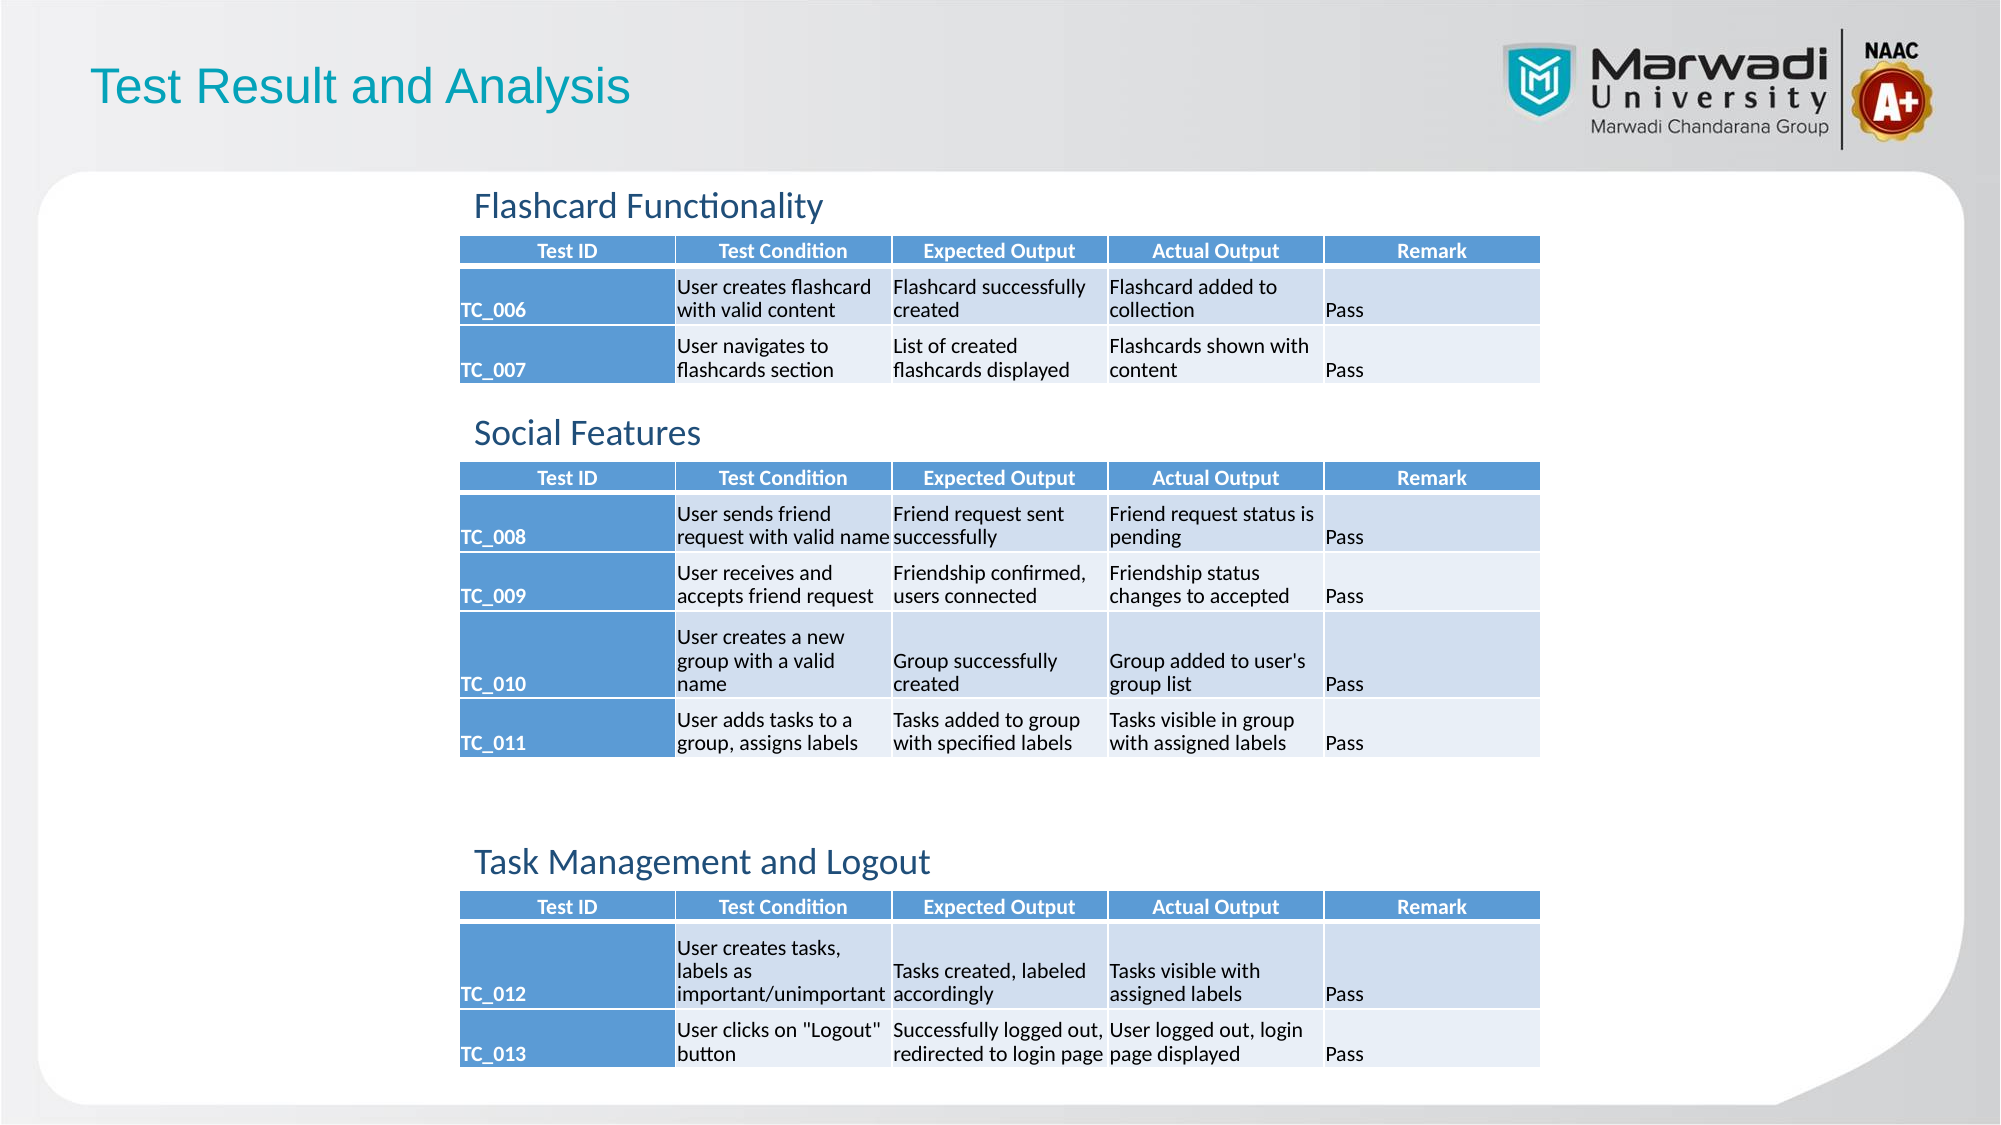

# Test Result and Analysis
Flashcard Functionality
| Test ID | Test Condition | Expected Output | Actual Output | Remark |
| --- | --- | --- | --- | --- |
| TC\_006 | User creates flashcard with valid content | Flashcard successfully created | Flashcard added to collection | Pass |
| TC\_007 | User navigates to flashcards section | List of created flashcards displayed | Flashcards shown with content | Pass |
Social Features
| Test ID | Test Condition | Expected Output | Actual Output | Remark |
| --- | --- | --- | --- | --- |
| TC\_008 | User sends friend request with valid name | Friend request sent successfully | Friend request status is pending | Pass |
| TC\_009 | User receives and accepts friend request | Friendship confirmed, users connected | Friendship status changes to accepted | Pass |
| TC\_010 | User creates a new group with a valid name | Group successfully created | Group added to user's group list | Pass |
| TC\_011 | User adds tasks to a group, assigns labels | Tasks added to group with specified labels | Tasks visible in group with assigned labels | Pass |
Task Management and Logout
| Test ID | Test Condition | Expected Output | Actual Output | Remark |
| --- | --- | --- | --- | --- |
| TC\_012 | User creates tasks, labels as important/unimportant | Tasks created, labeled accordingly | Tasks visible with assigned labels | Pass |
| TC\_013 | User clicks on "Logout" button | Successfully logged out, redirected to login page | User logged out, login page displayed | Pass |